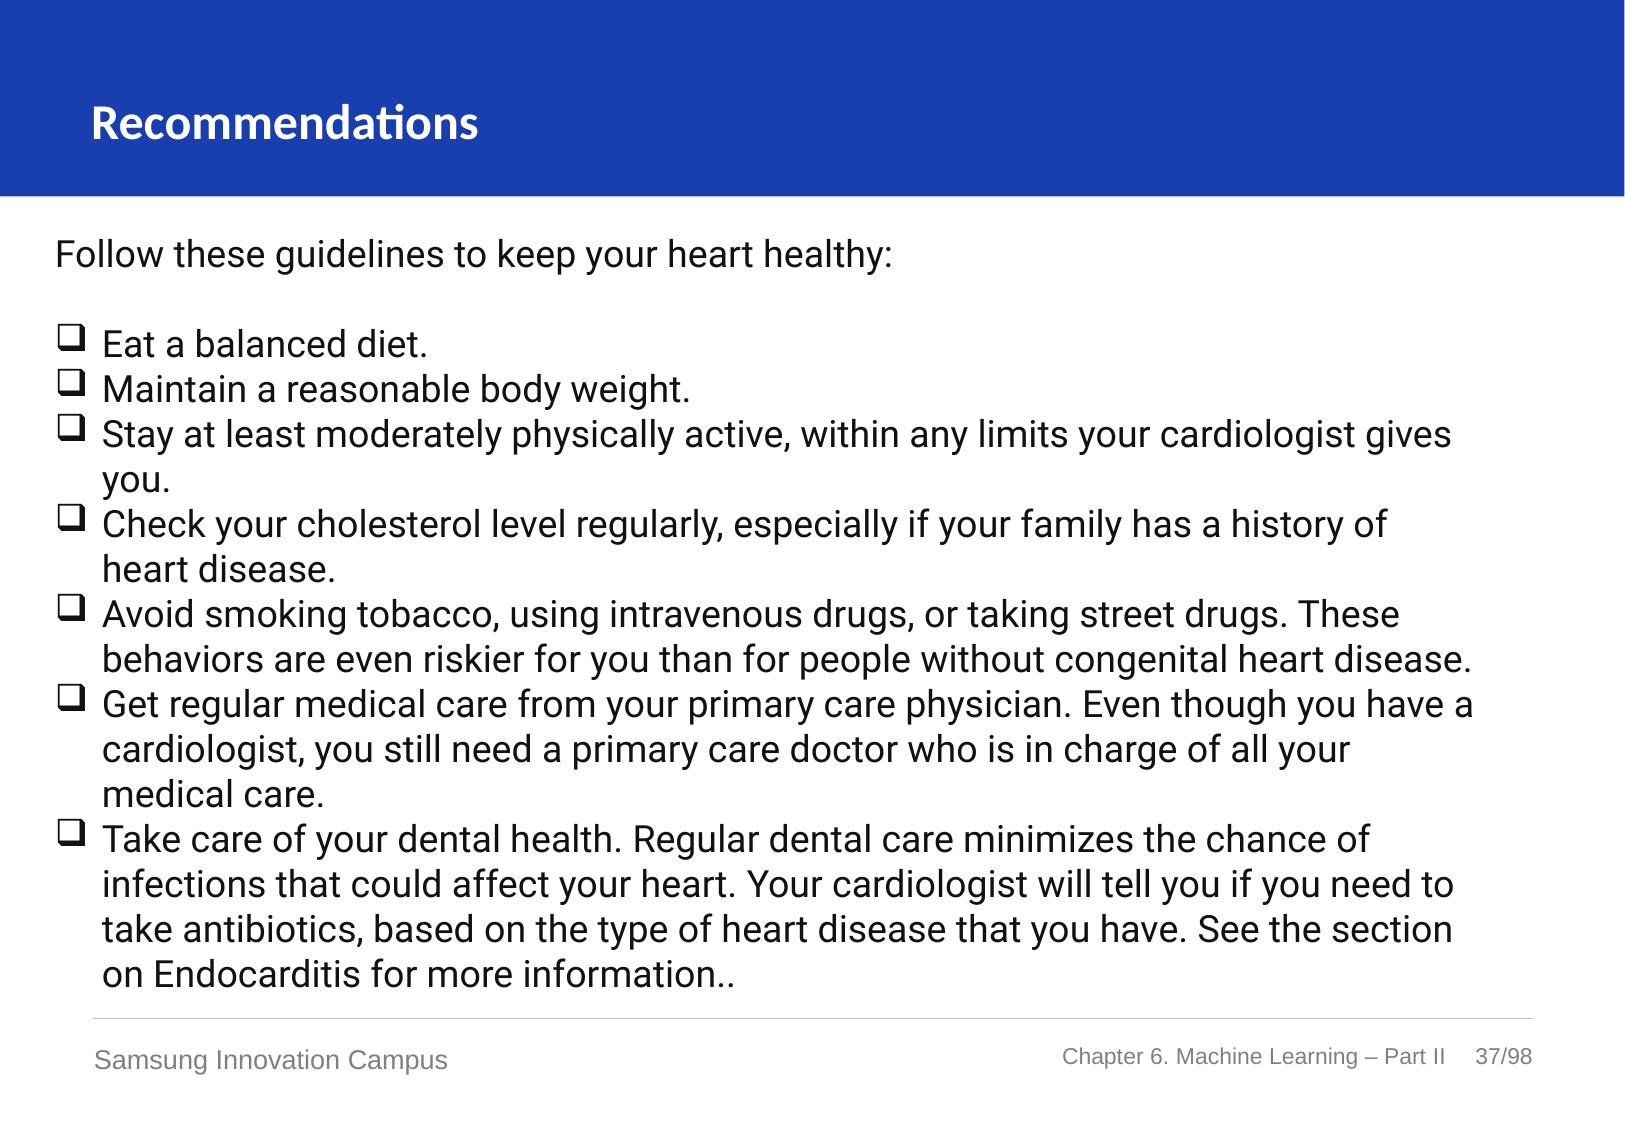

Recommendations
Follow these guidelines to keep your heart healthy:

Eat a balanced diet.
Maintain a reasonable body weight.
Stay at least moderately physically active, within any limits your cardiologist gives you.
Check your cholesterol level regularly, especially if your family has a history of heart disease.
Avoid smoking tobacco, using intravenous drugs, or taking street drugs. These behaviors are even riskier for you than for people without congenital heart disease.
Get regular medical care from your primary care physician. Even though you have a cardiologist, you still need a primary care doctor who is in charge of all your medical care.
Take care of your dental health. Regular dental care minimizes the chance of infections that could affect your heart. Your cardiologist will tell you if you need to take antibiotics, based on the type of heart disease that you have. See the section on Endocarditis for more information..